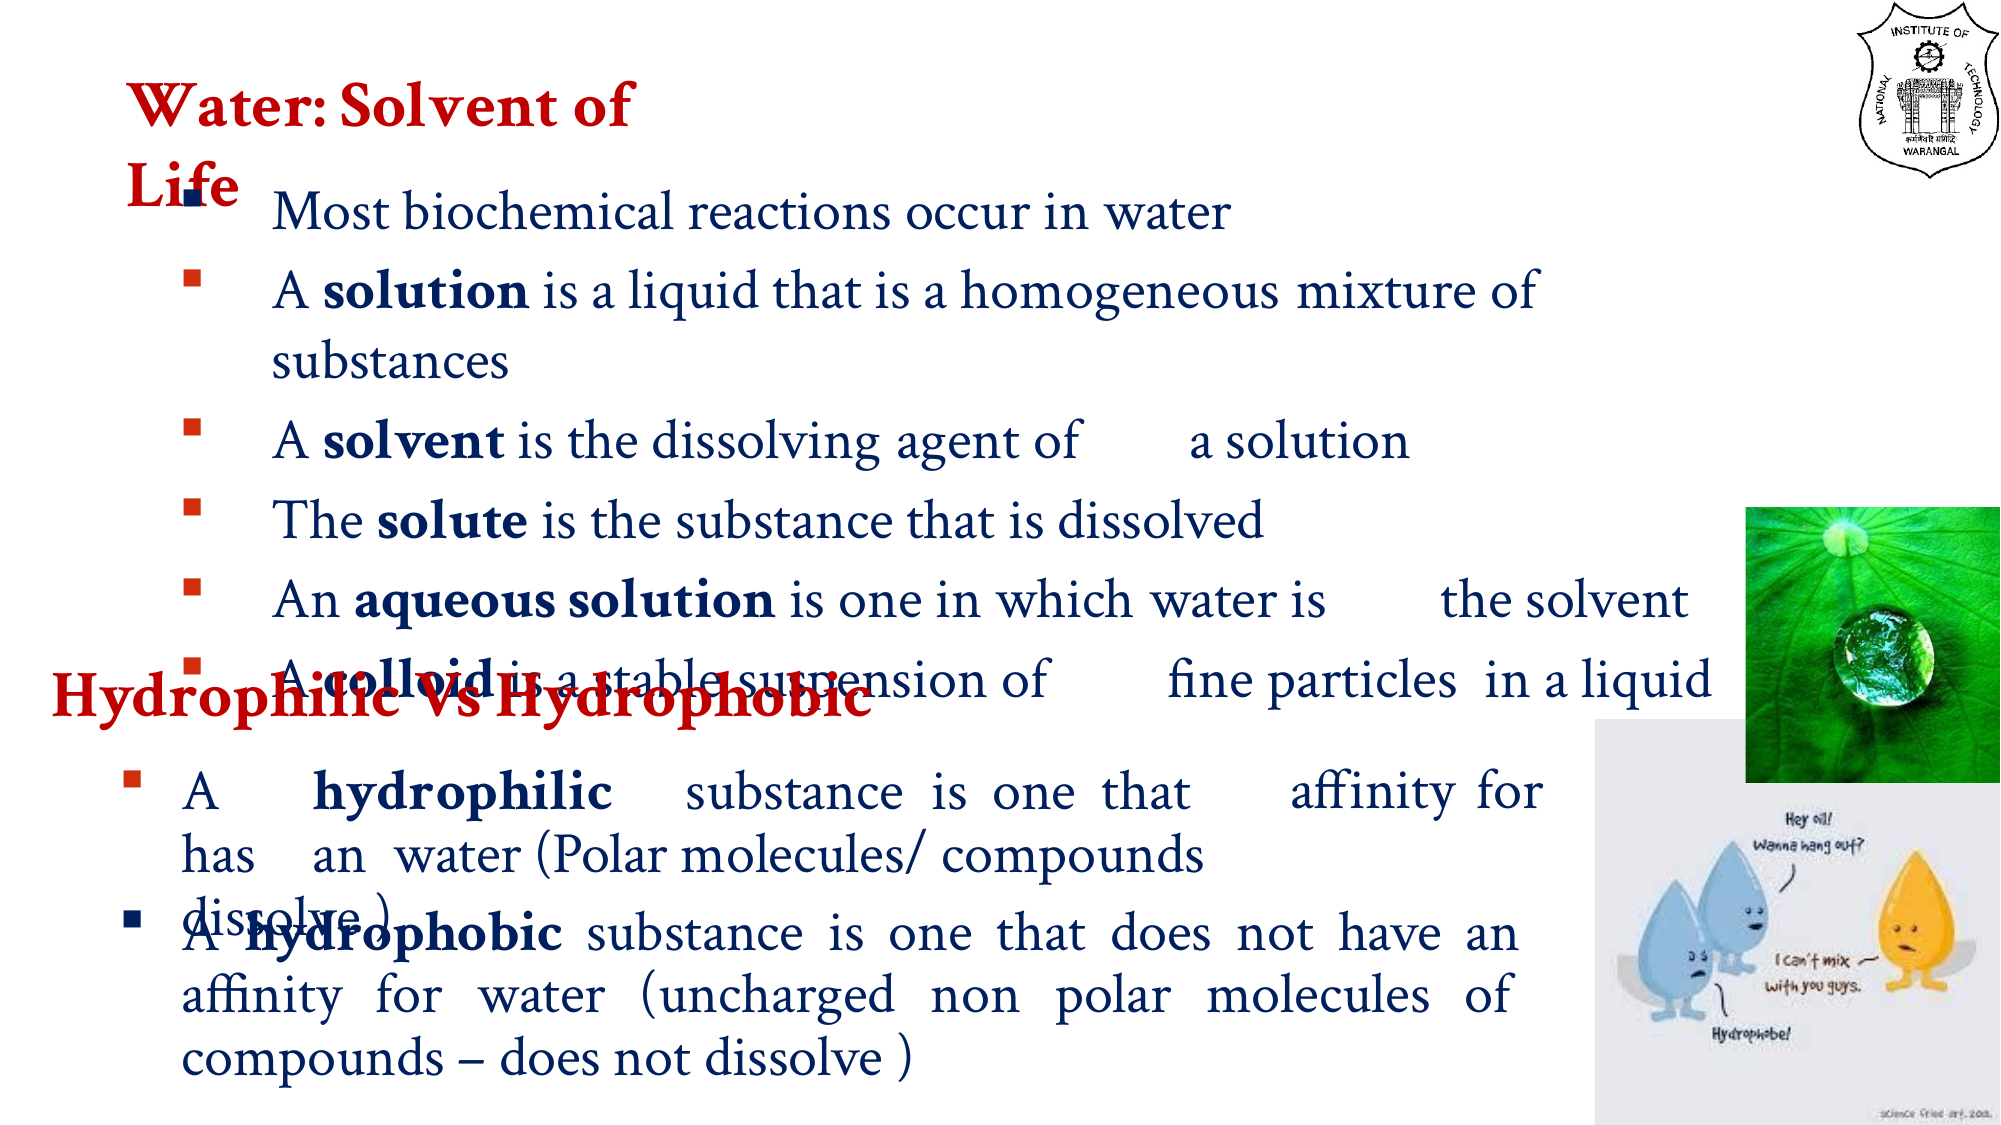

# Water: Solvent of	Life
Most biochemical reactions occur in water
A solution is a liquid that is a homogeneous mixture of	substances
A solvent is the dissolving agent of	a solution
The solute is the substance that is dissolved
An aqueous solution is one in which water is	the solvent
A colloid is a stable suspension of	fine particles	in a liquid

Hydrophilic Vs Hydrophobic
A	hydrophilic	substance	is	one	that	has	an  water (Polar molecules/ compounds dissolve )

affinity	for
A hydrophobic substance is one that does not have an  affinity for water (uncharged non polar molecules of  compounds – does not dissolve )